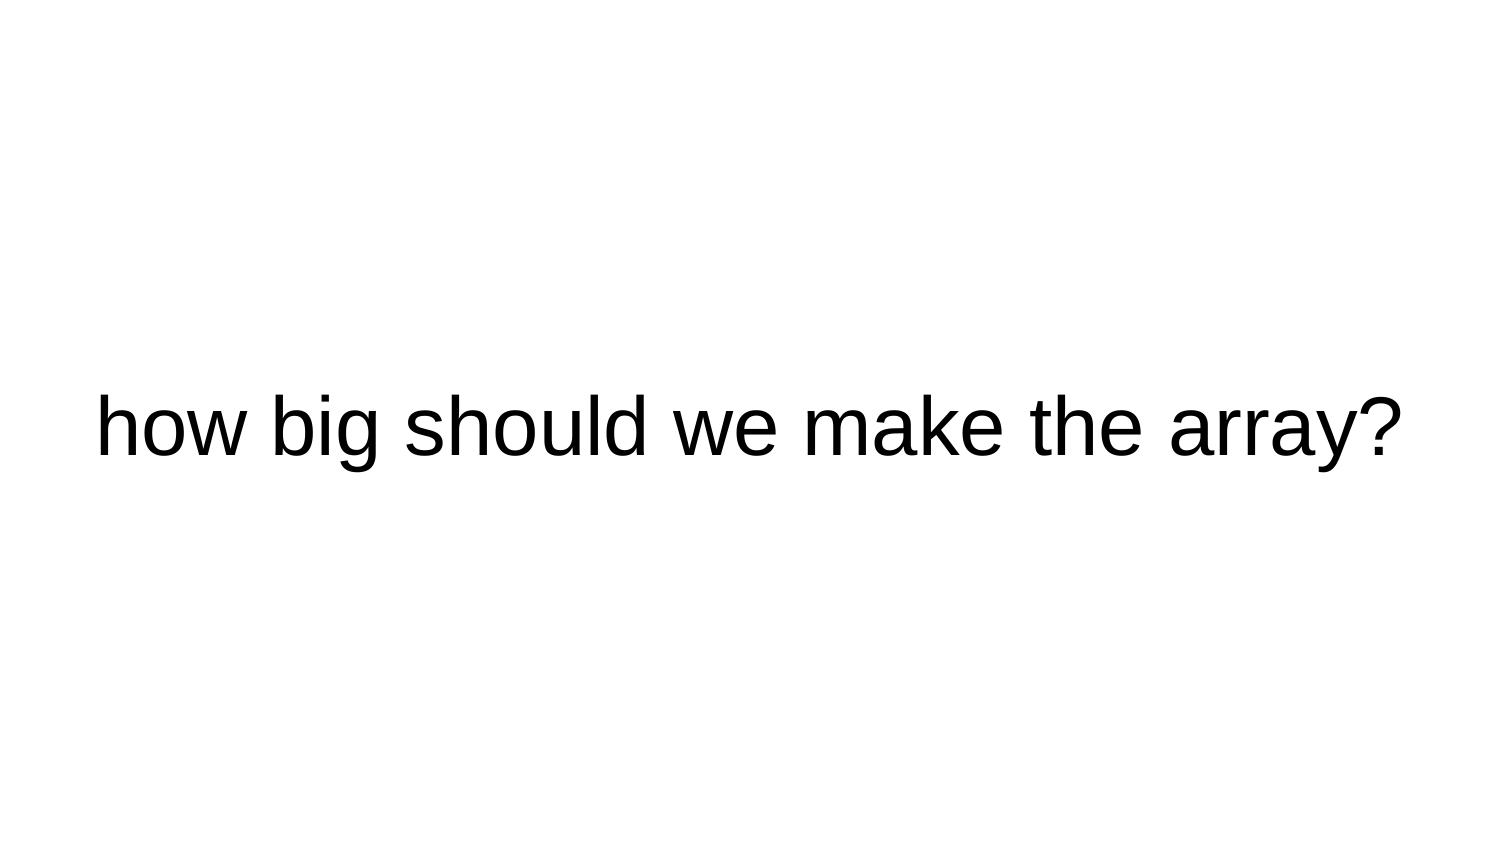

# how big should we make the array?